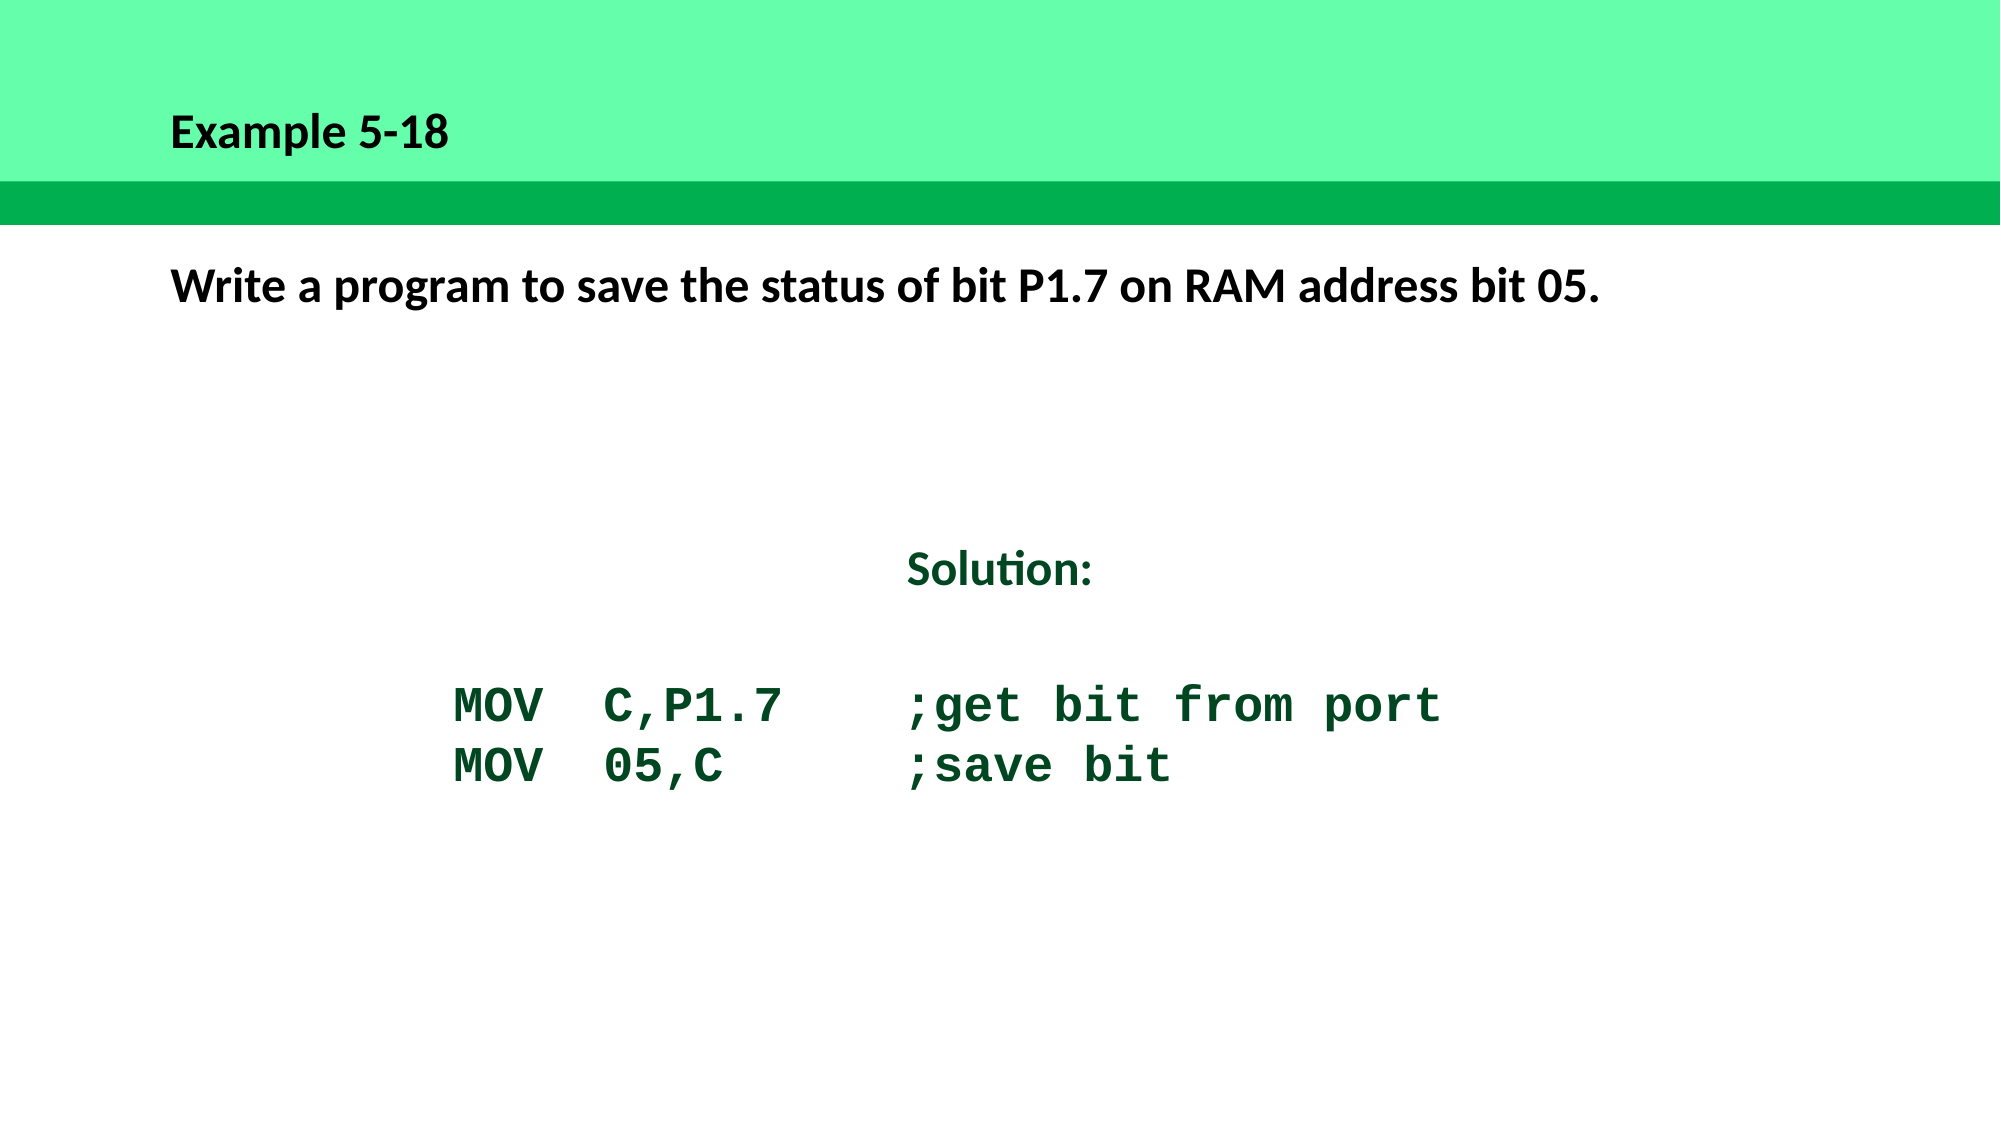

Example 5-18
Write a program to save the status of bit P1.7 on RAM address bit 05.

Solution:

 		MOV	C,P1.7	;get bit from port
		MOV	05,C		;save bit